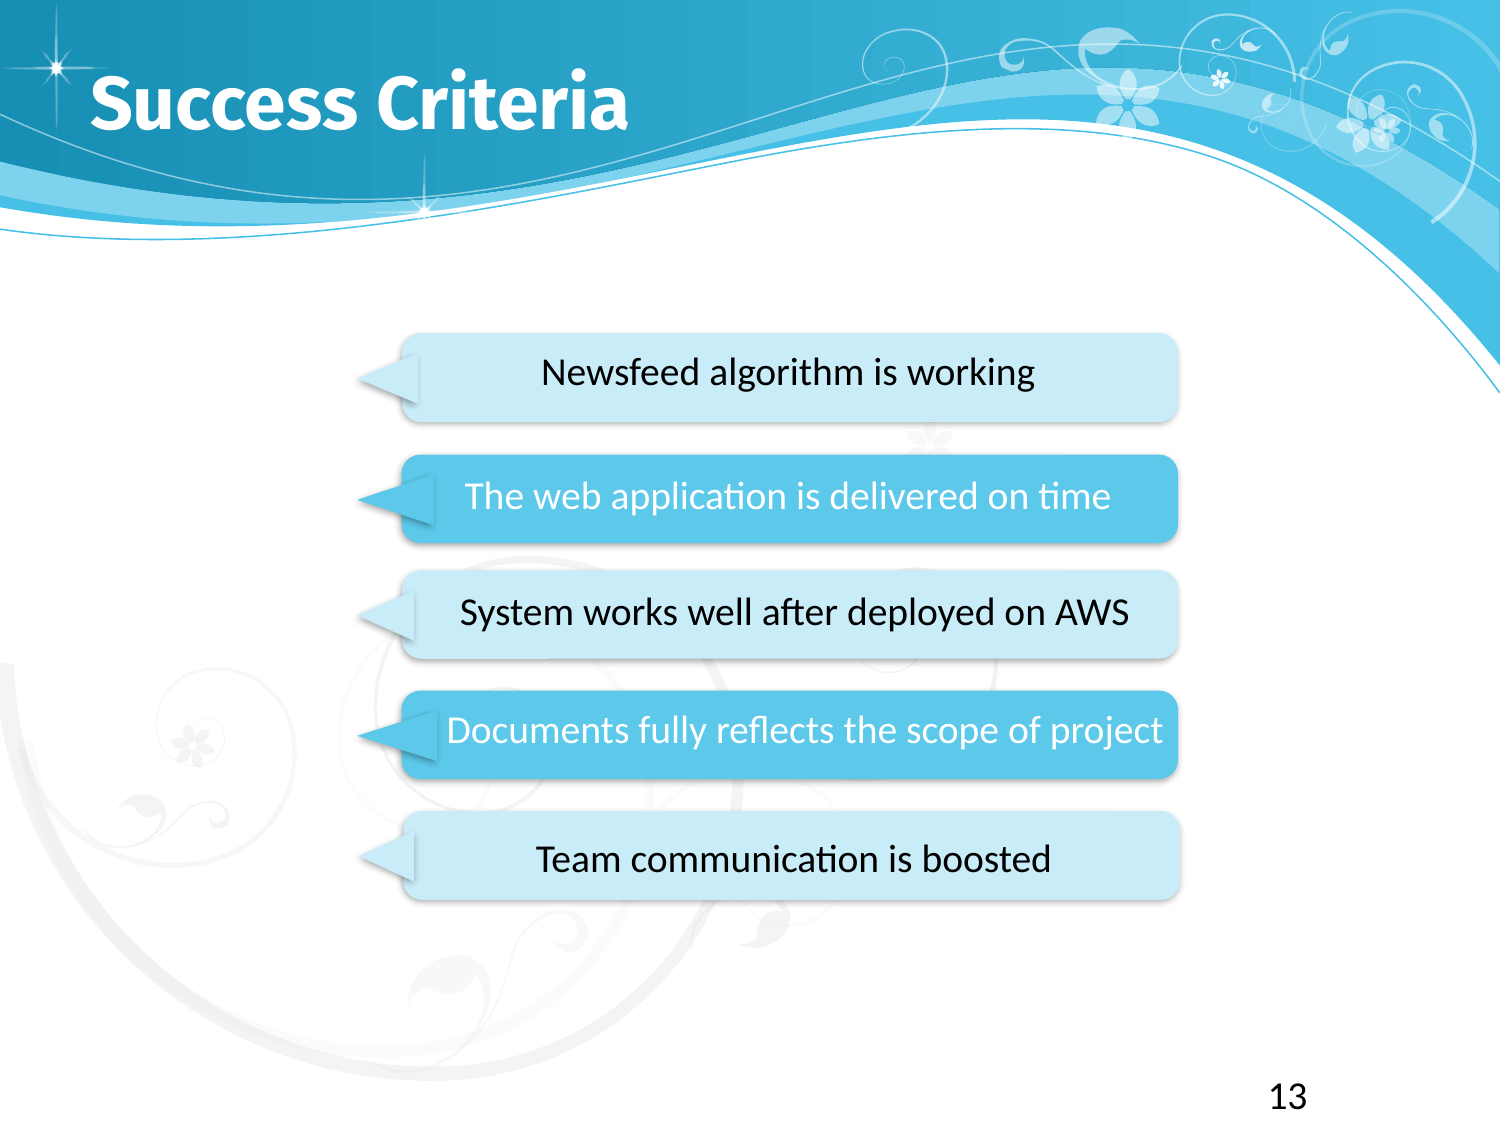

# Success Criteria

Newsfeed algorithm is working

The web application is delivered on time

System works well after deployed on AWS

Documents fully reflects the scope of project

Team communication is boosted
13